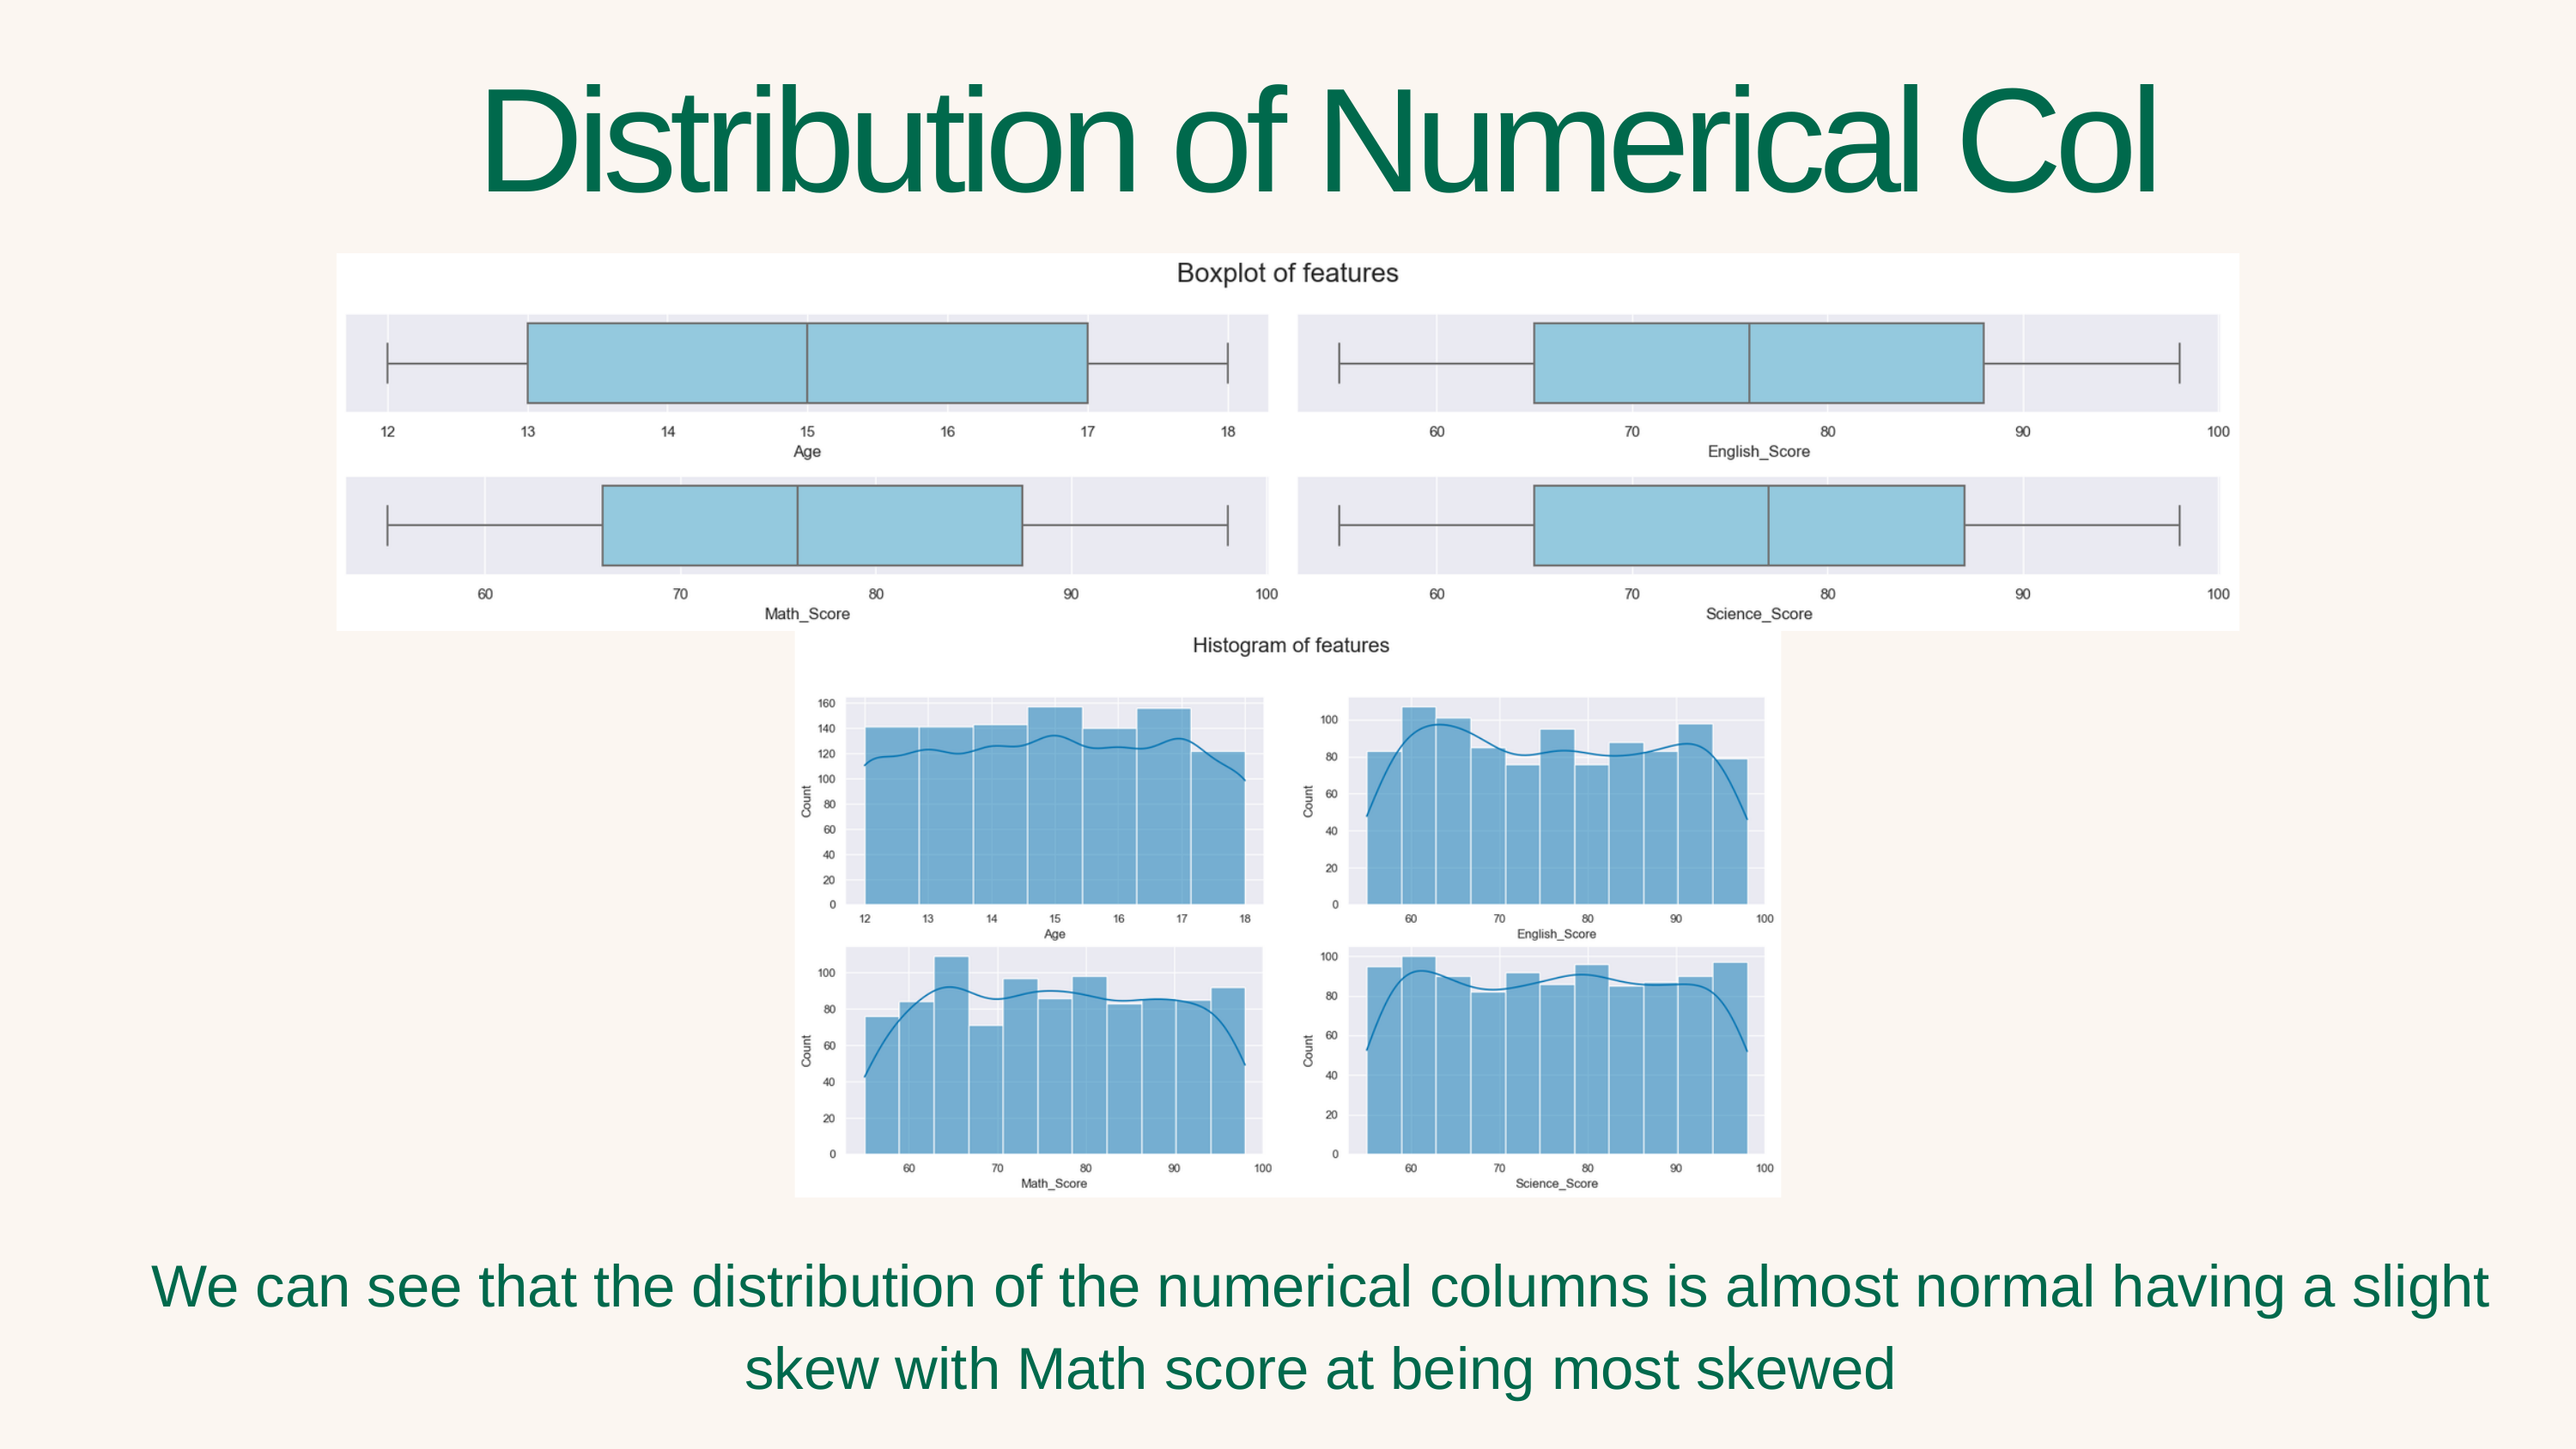

Distribution of Numerical Col

We can see that the distribution of the numerical columns is almost normal having a slight skew with Math score at being most skewed